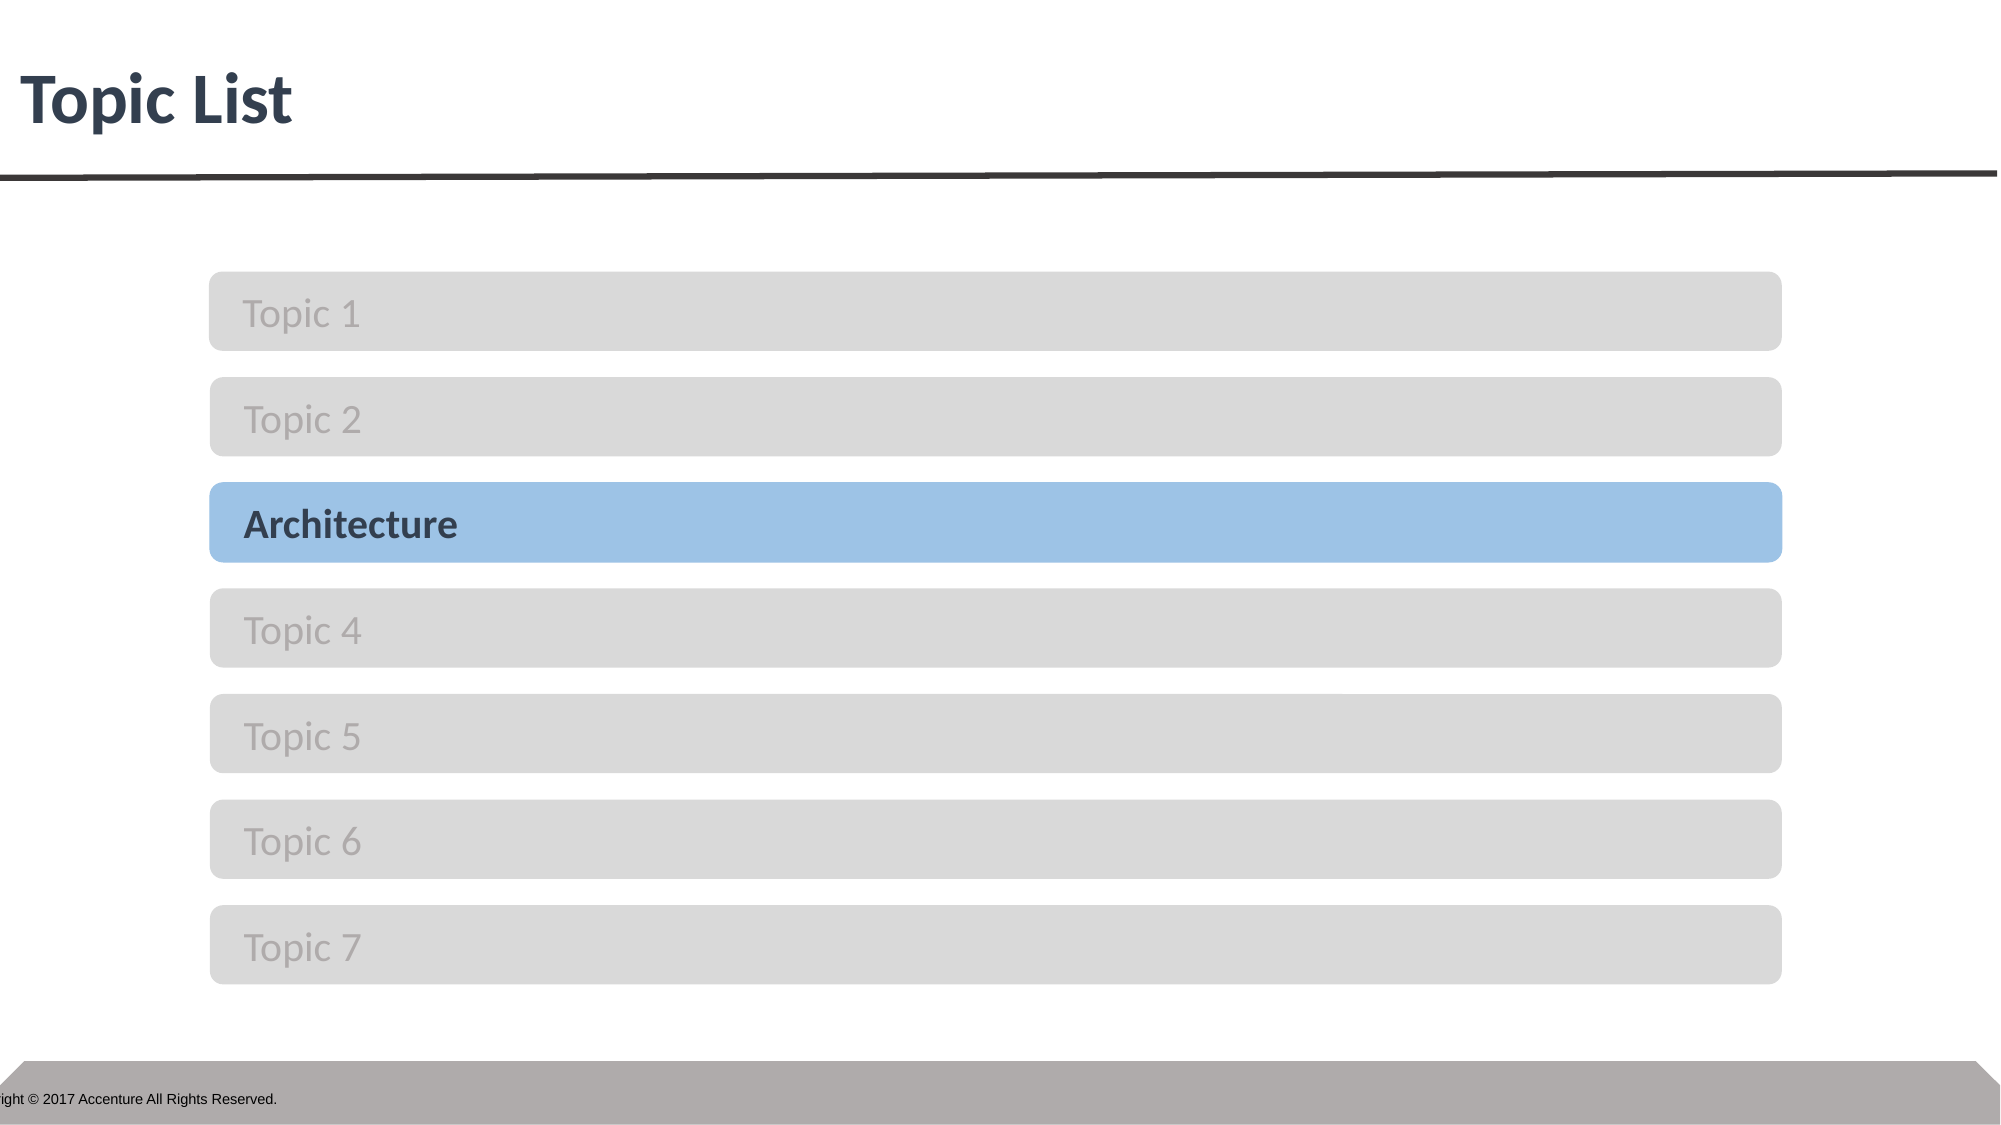

# Topic List
Topic 1
Topic 2
Architecture
Topic 4
Topic 5
Topic 6
Topic 7